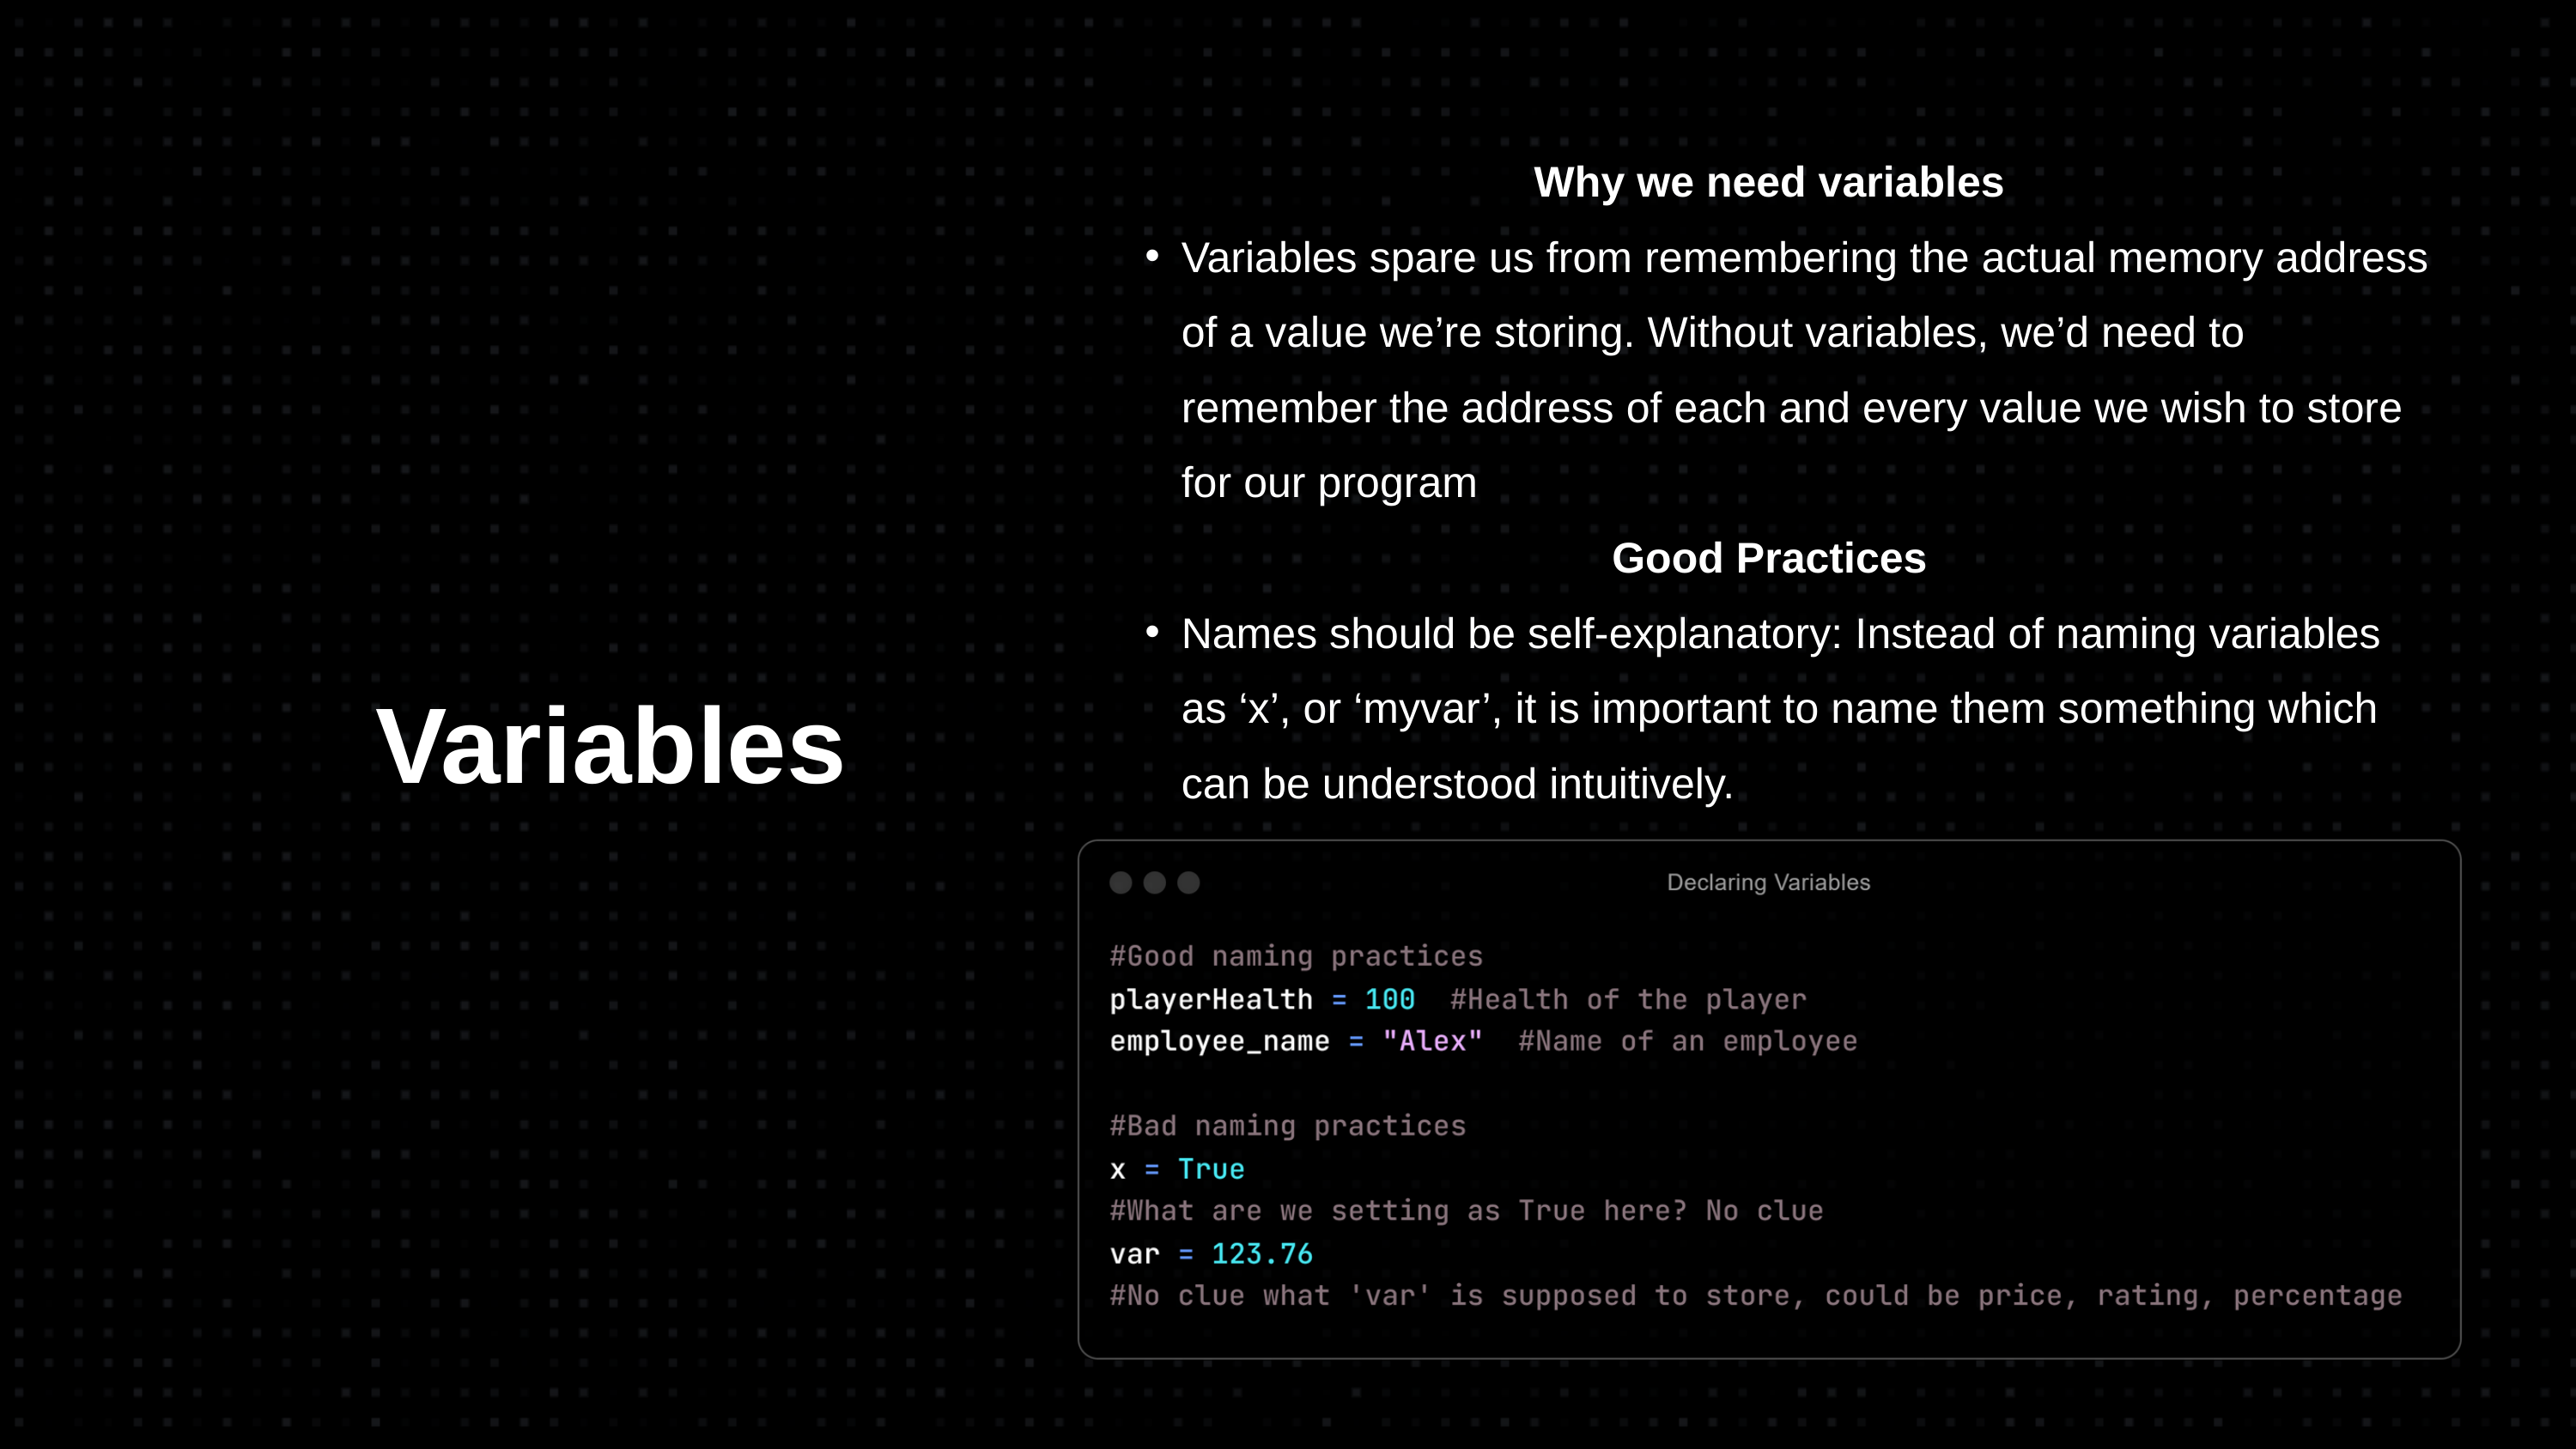

Why we need variables
Variables spare us from remembering the actual memory address of a value we’re storing. Without variables, we’d need to remember the address of each and every value we wish to store for our program
Good Practices
Names should be self-explanatory: Instead of naming variables as ‘x’, or ‘myvar’, it is important to name them something which can be understood intuitively.
Variables